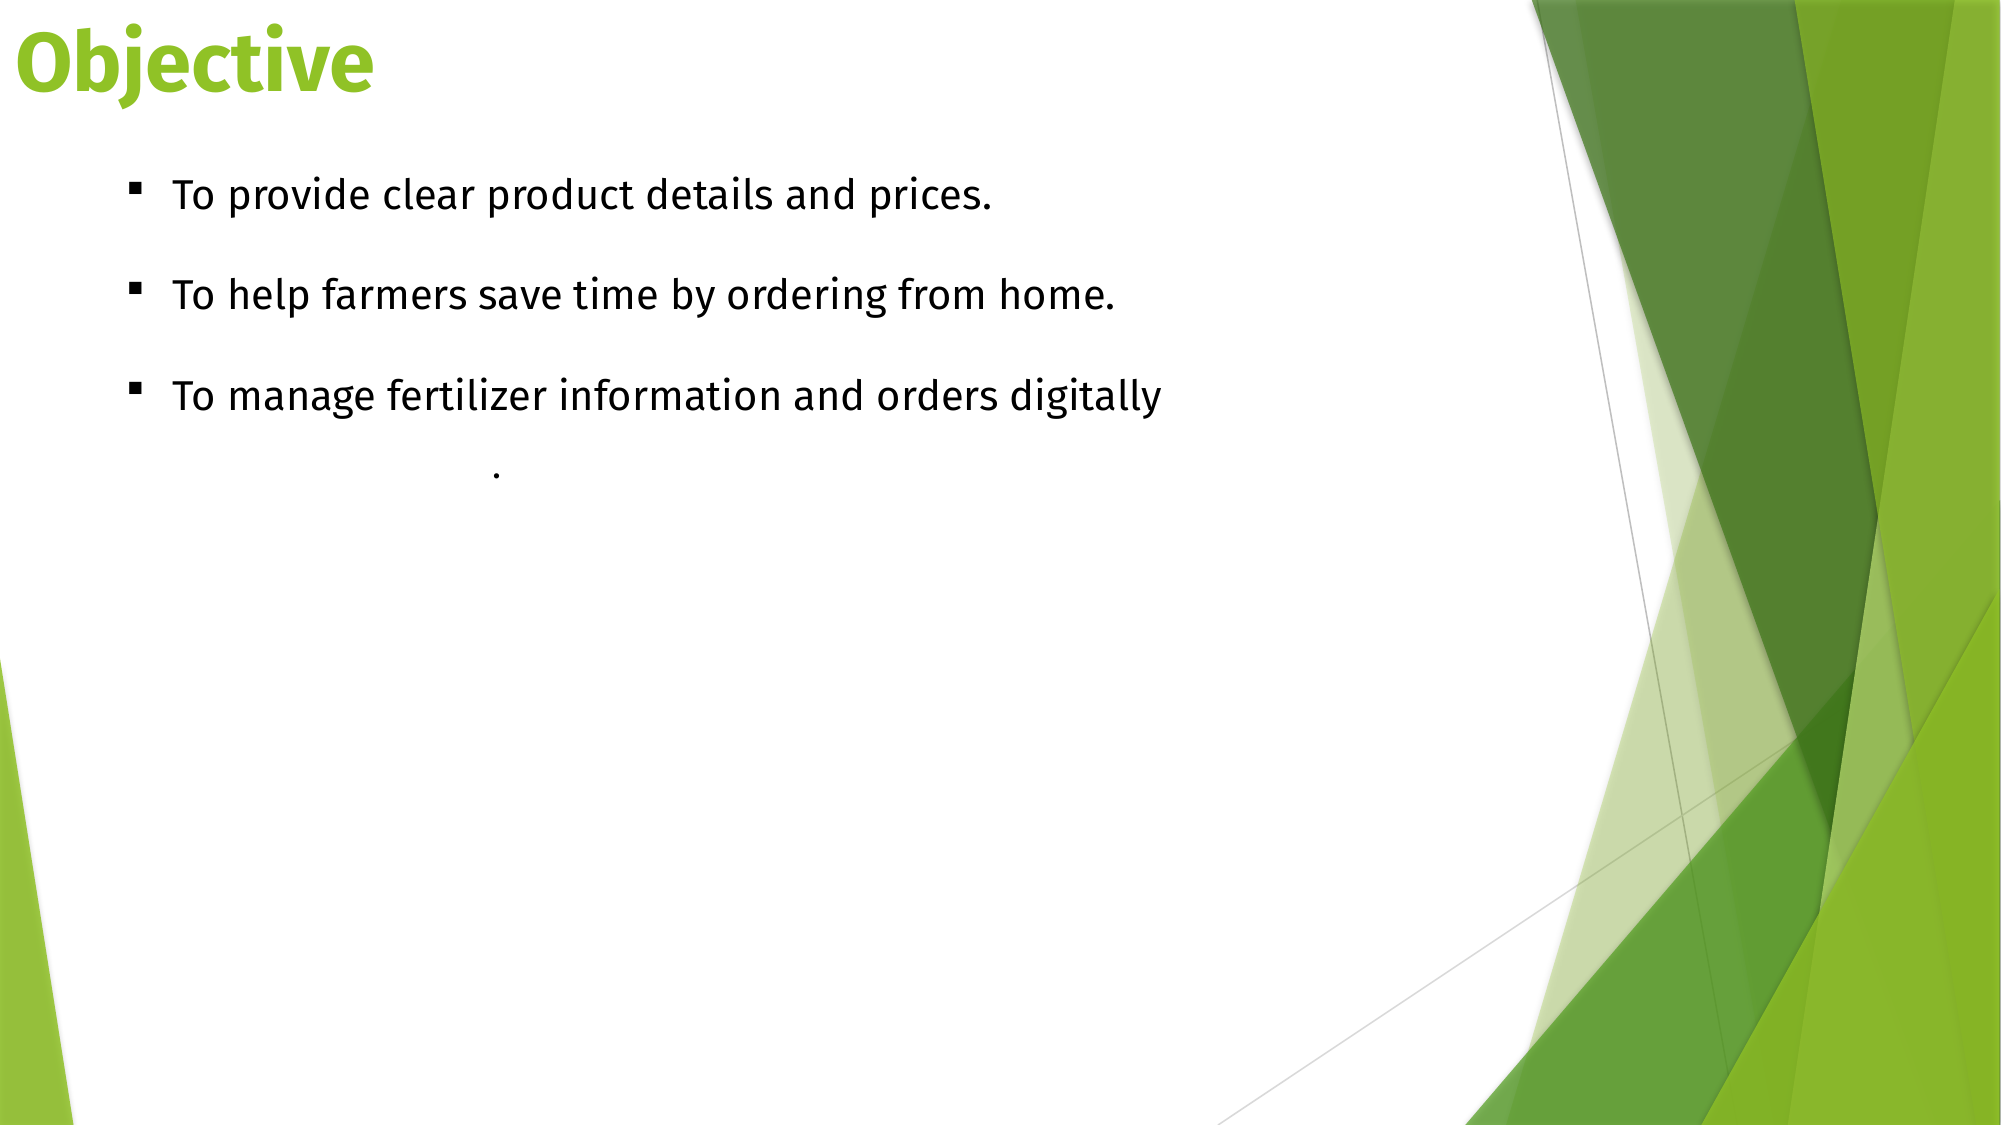

# Objective
To provide clear product details and prices.

To help farmers save time by ordering from home.

To manage fertilizer information and orders digitally

.